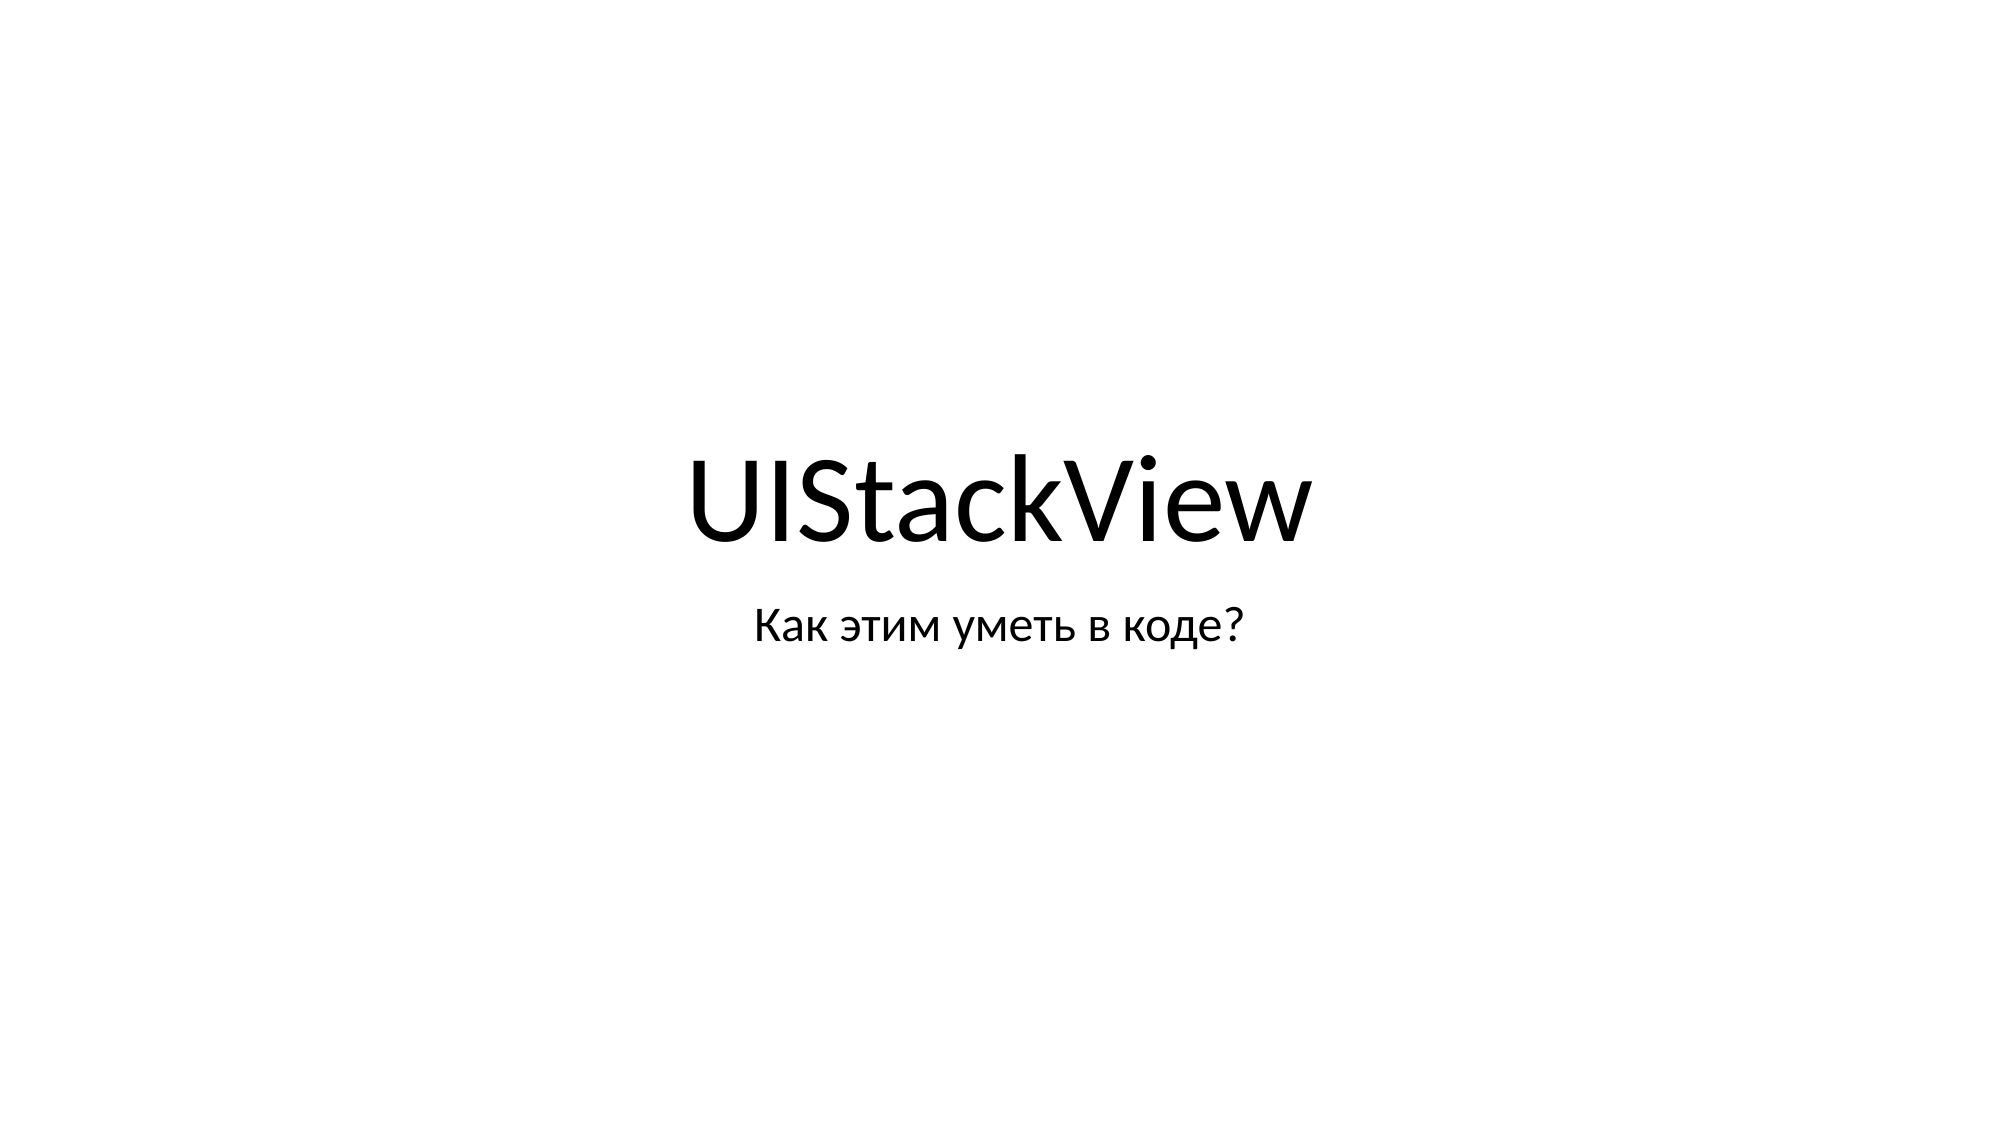

# UIStackView
Как этим уметь в коде?